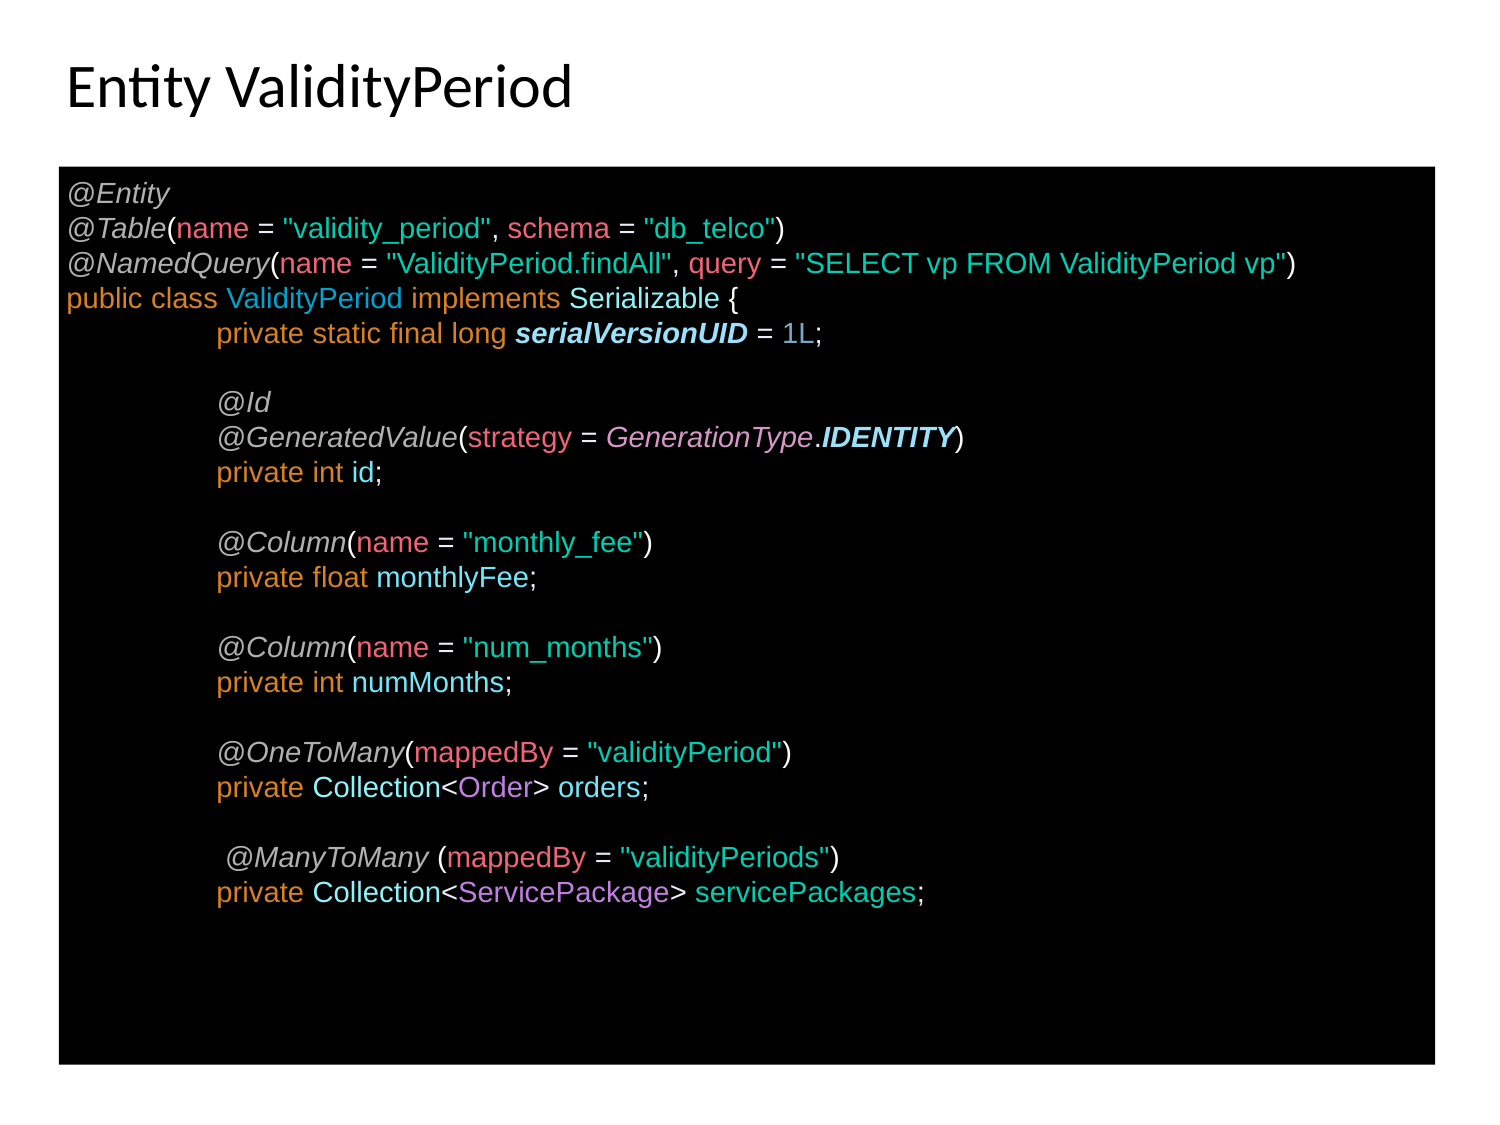

# Entity ValidityPeriod
@Entity
@Table(name = "validity_period", schema = "db_telco")
@NamedQuery(name = "ValidityPeriod.findAll", query = "SELECT vp FROM ValidityPeriod vp")
public class ValidityPeriod implements Serializable {
	private static final long serialVersionUID = 1L;

	@Id
	@GeneratedValue(strategy = GenerationType.IDENTITY)
	private int id;

	@Column(name = "monthly_fee")
	private float monthlyFee;

	@Column(name = "num_months")
	private int numMonths;

	@OneToMany(mappedBy = "validityPeriod")
	private Collection<Order> orders;

	 @ManyToMany (mappedBy = "validityPeriods")
	private Collection<ServicePackage> servicePackages;